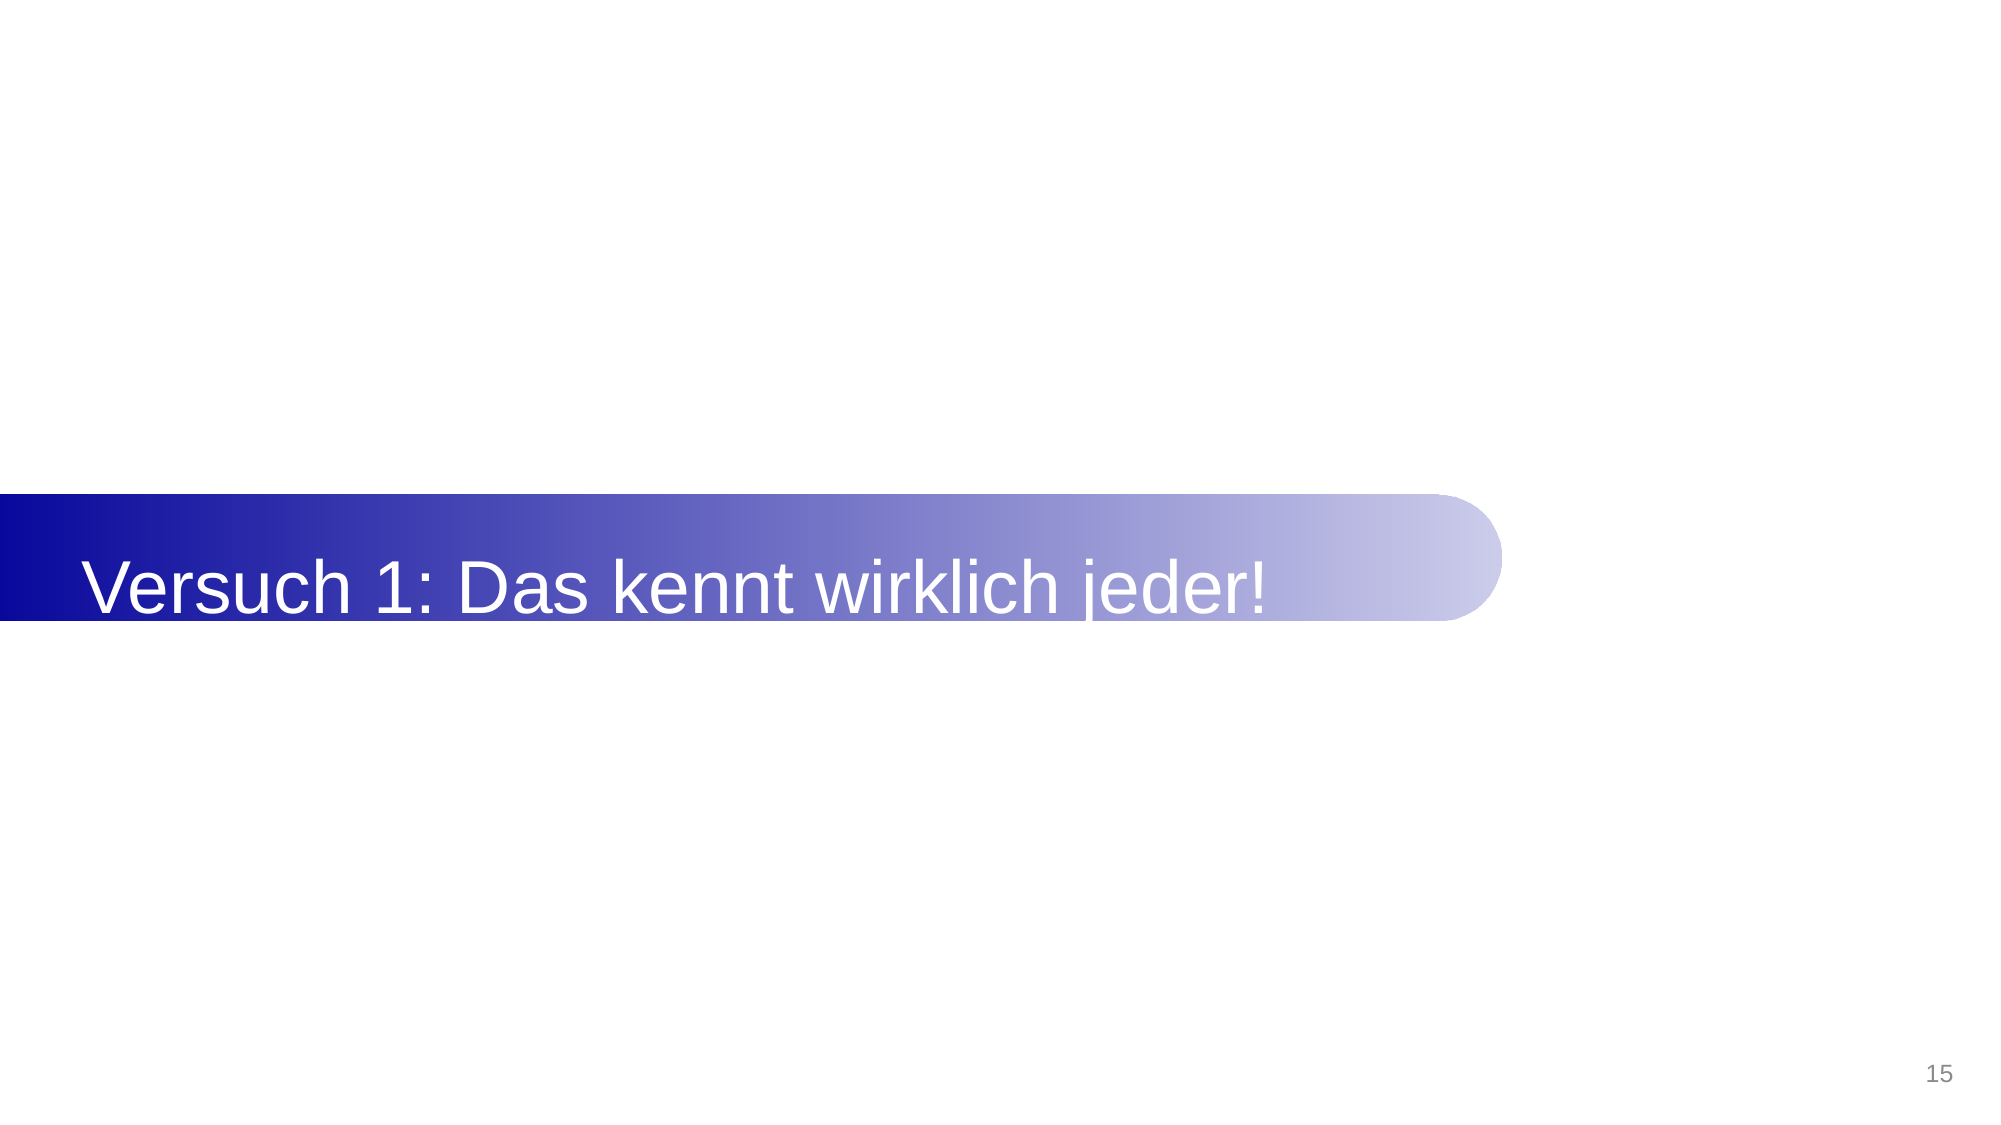

Versuch 1: Das kennt wirklich jeder!

15